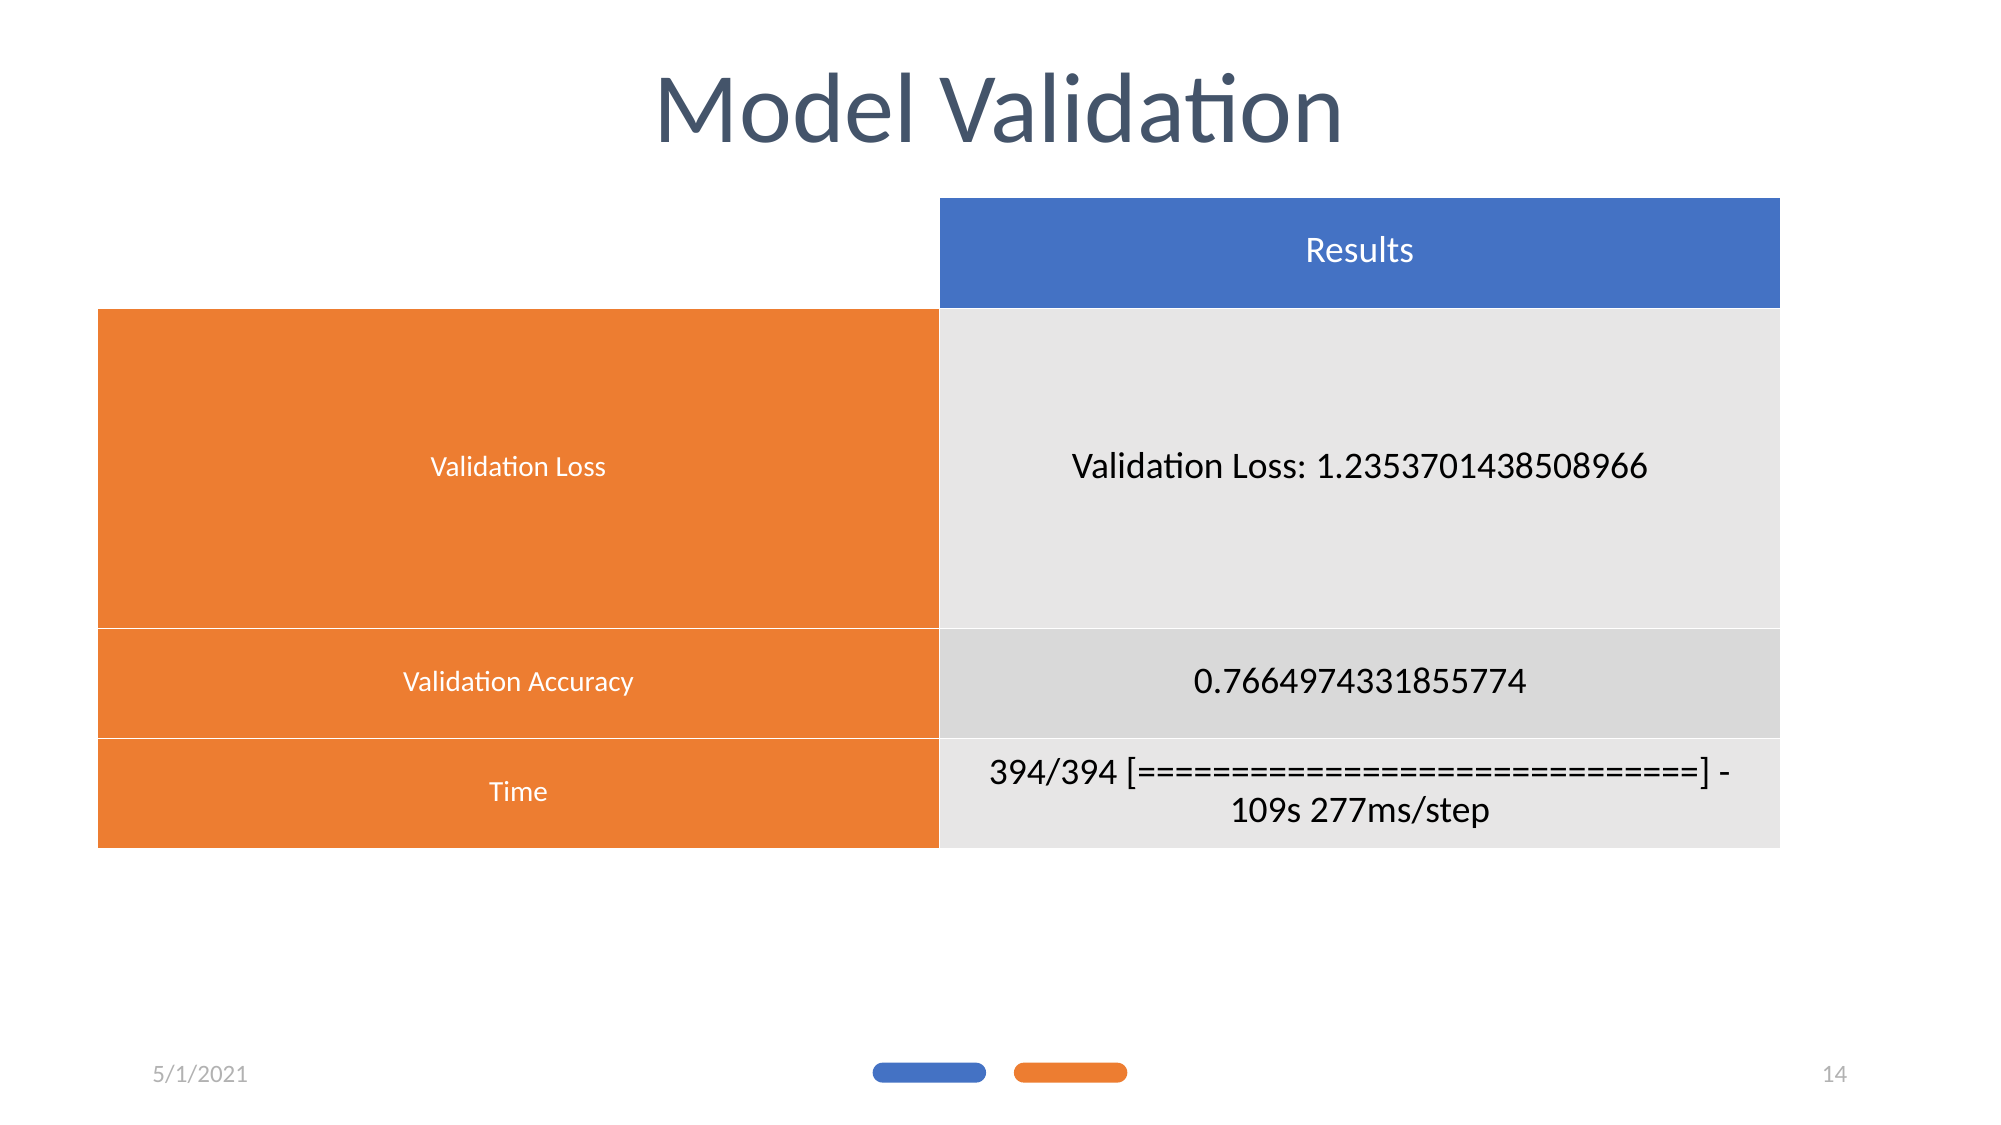

Model Validation
|  | Results |
| --- | --- |
| Validation Loss | Validation Loss: 1.2353701438508966 |
| Validation Accuracy | 0.7664974331855774 |
| Time | 394/394 [==============================] - 109s 277ms/step |
5/1/2021
14